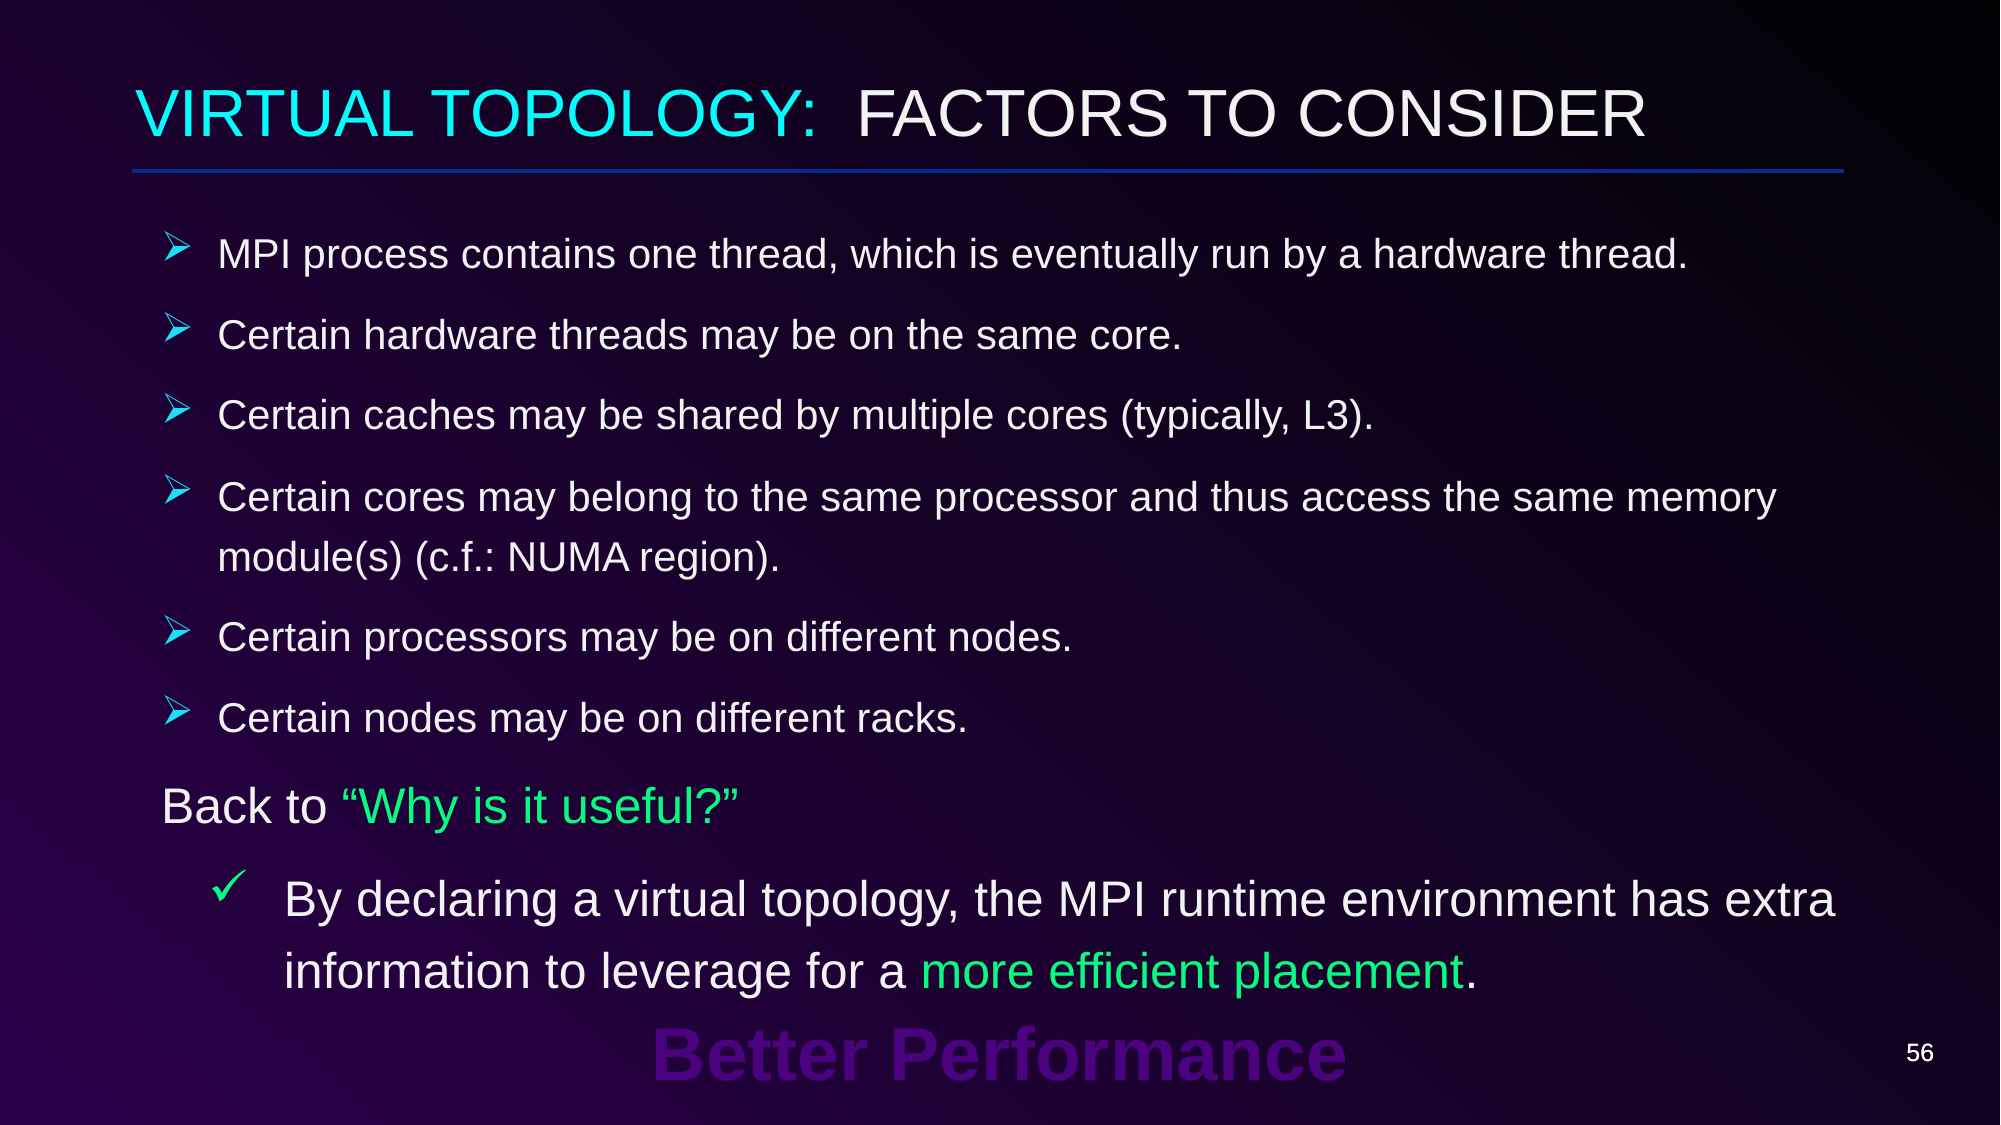

# ViRtual Topology:  Factors to consider

MPI process contains one thread, which is eventually run by a hardware thread.
Certain hardware threads may be on the same core.
Certain caches may be shared by multiple cores (typically, L3).
Certain cores may belong to the same processor and thus access the same memory module(s) (c.f.: NUMA region).
Certain processors may be on different nodes.
Certain nodes may be on different racks.
Back to “Why is it useful?”
By declaring a virtual topology, the MPI runtime environment has extra information to leverage for a more efficient placement.
Better Performance
56
56